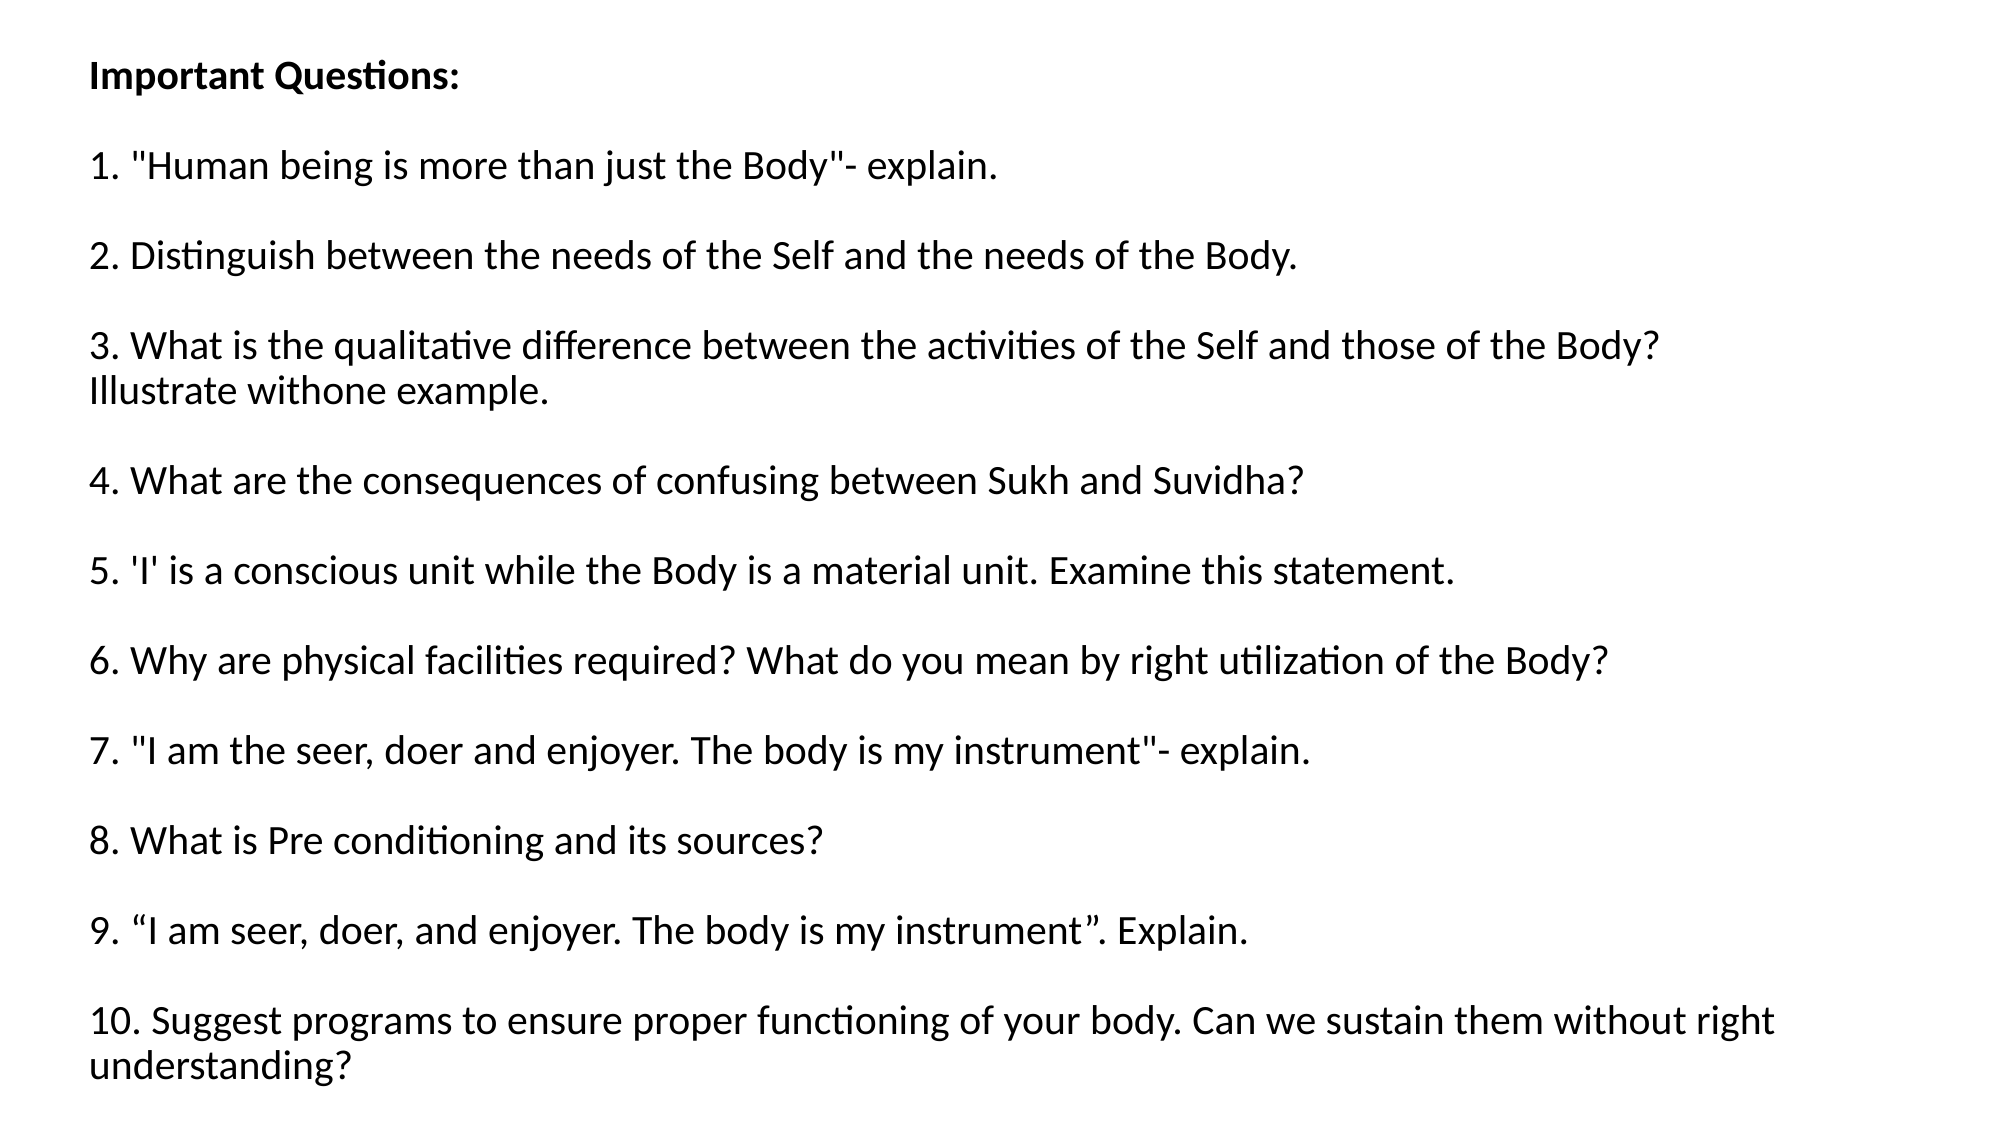

# Important Questions: 1. "Human being is more than just the Body"- explain. 2. Distinguish between the needs of the Self and the needs of the Body. 3. What is the qualitative difference between the activities of the Self and those of the Body? Illustrate withone example. 4. What are the consequences of confusing between Sukh and Suvidha? 5. 'I' is a conscious unit while the Body is a material unit. Examine this statement. 6. Why are physical facilities required? What do you mean by right utilization of the Body? 7. "I am the seer, doer and enjoyer. The body is my instrument"- explain. 8. What is Pre conditioning and its sources? 9. “I am seer, doer, and enjoyer. The body is my instrument”. Explain. 10. Suggest programs to ensure proper functioning of your body. Can we sustain them without right understanding?